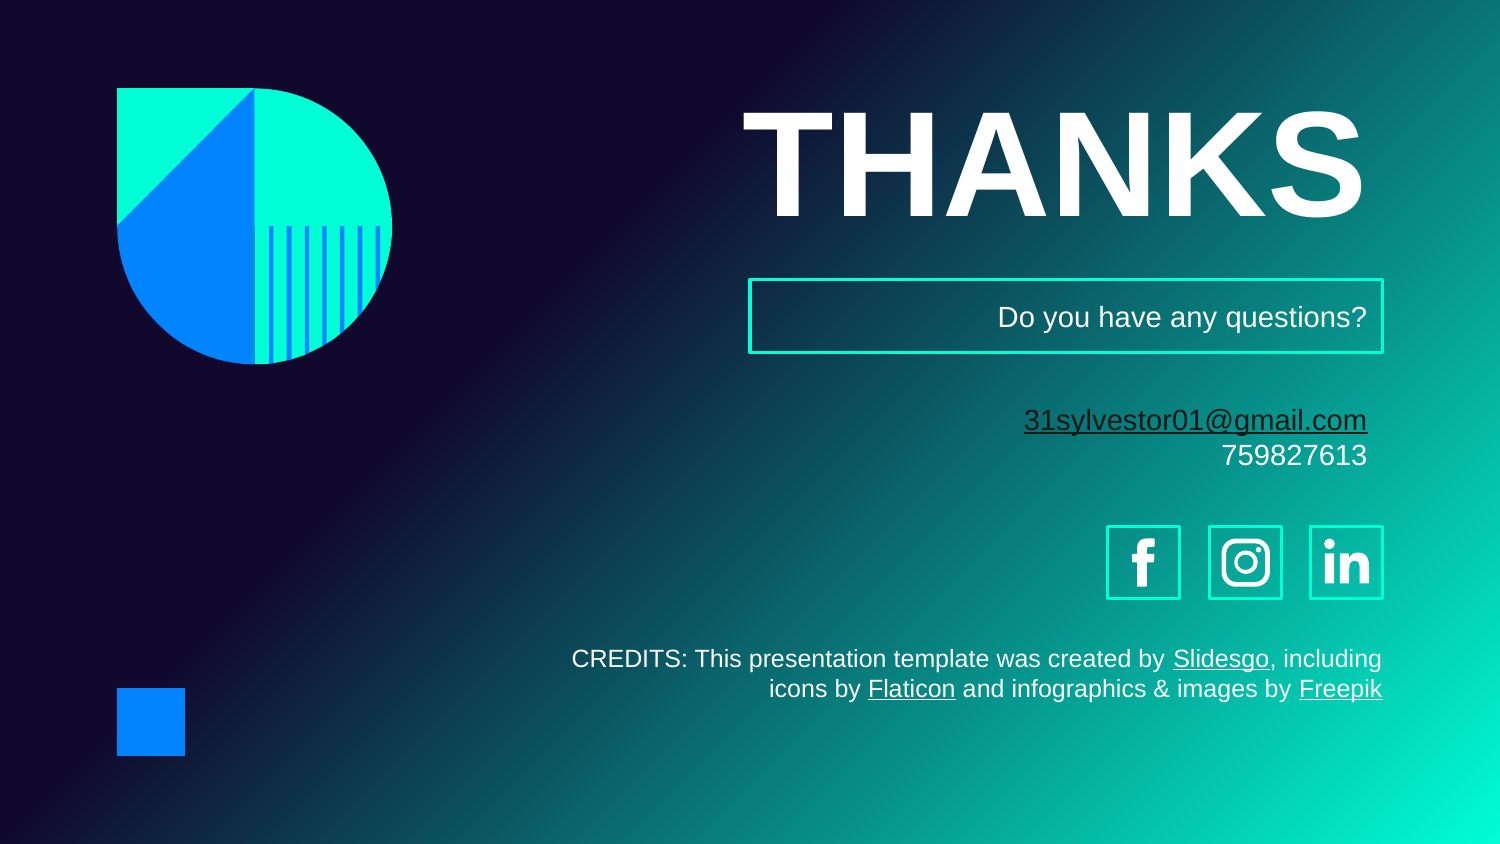

# THANKS
Do you have any questions?
31sylvestor01@gmail.com
759827613